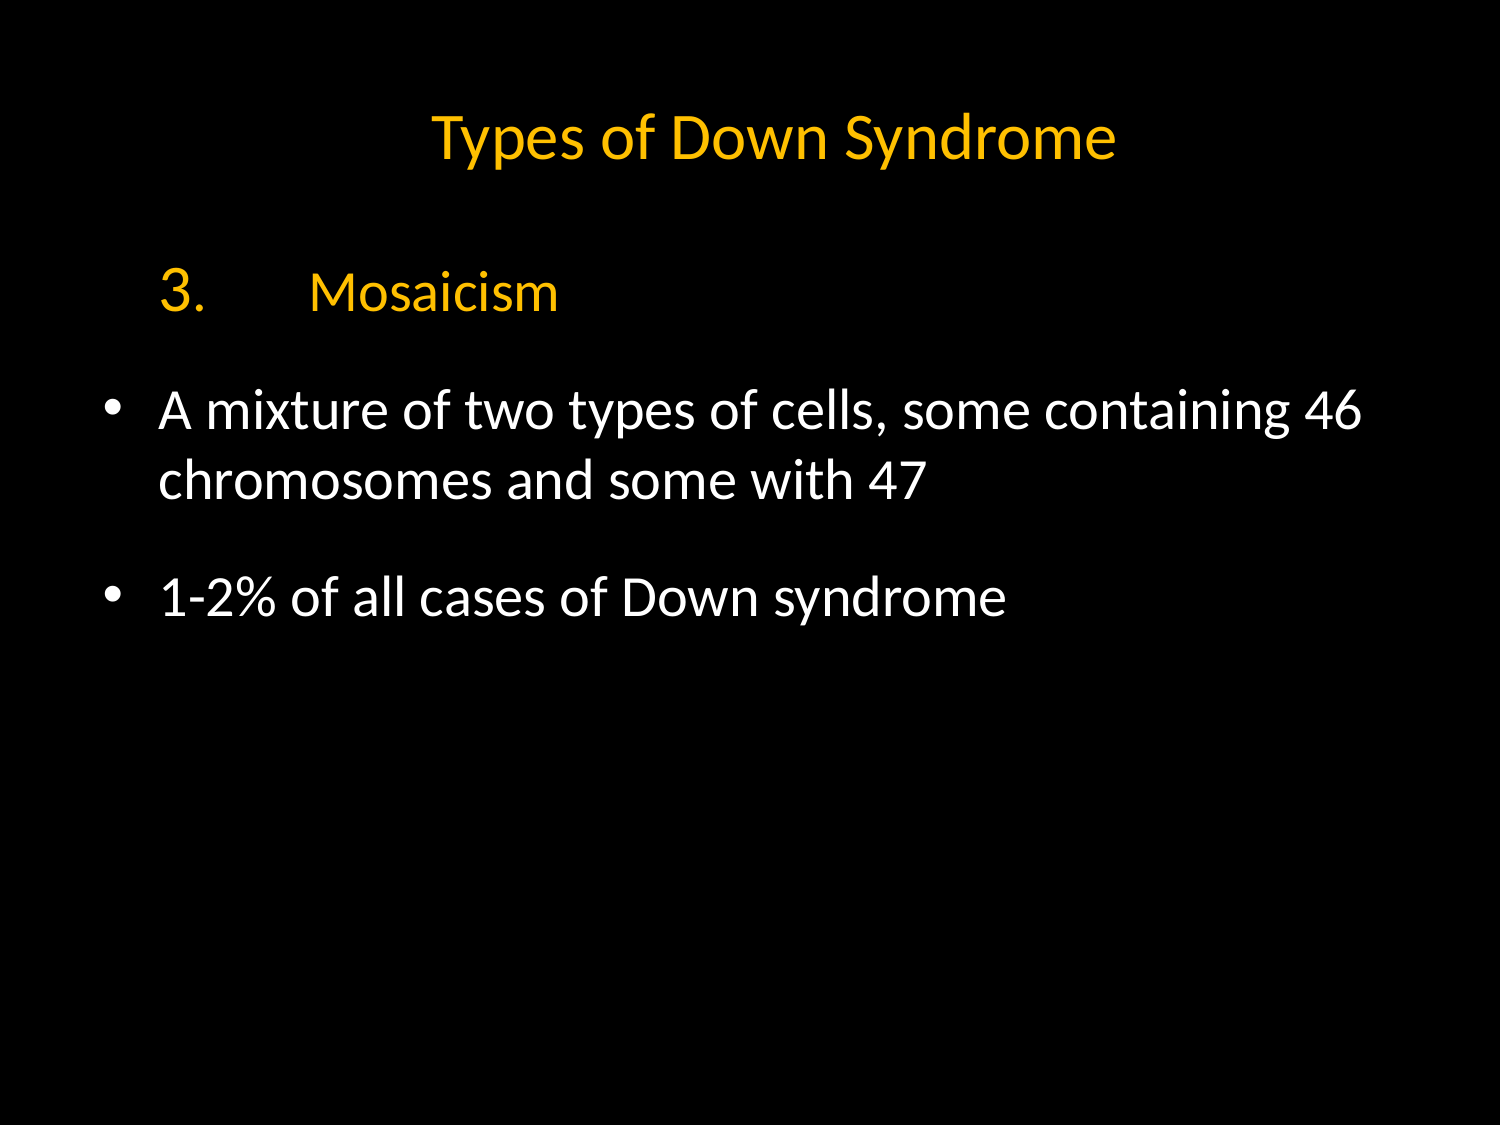

# Types of Down Syndrome
	3. 	Mosaicism

A mixture of two types of cells, some containing 46 chromosomes and some with 47

1-2% of all cases of Down syndrome